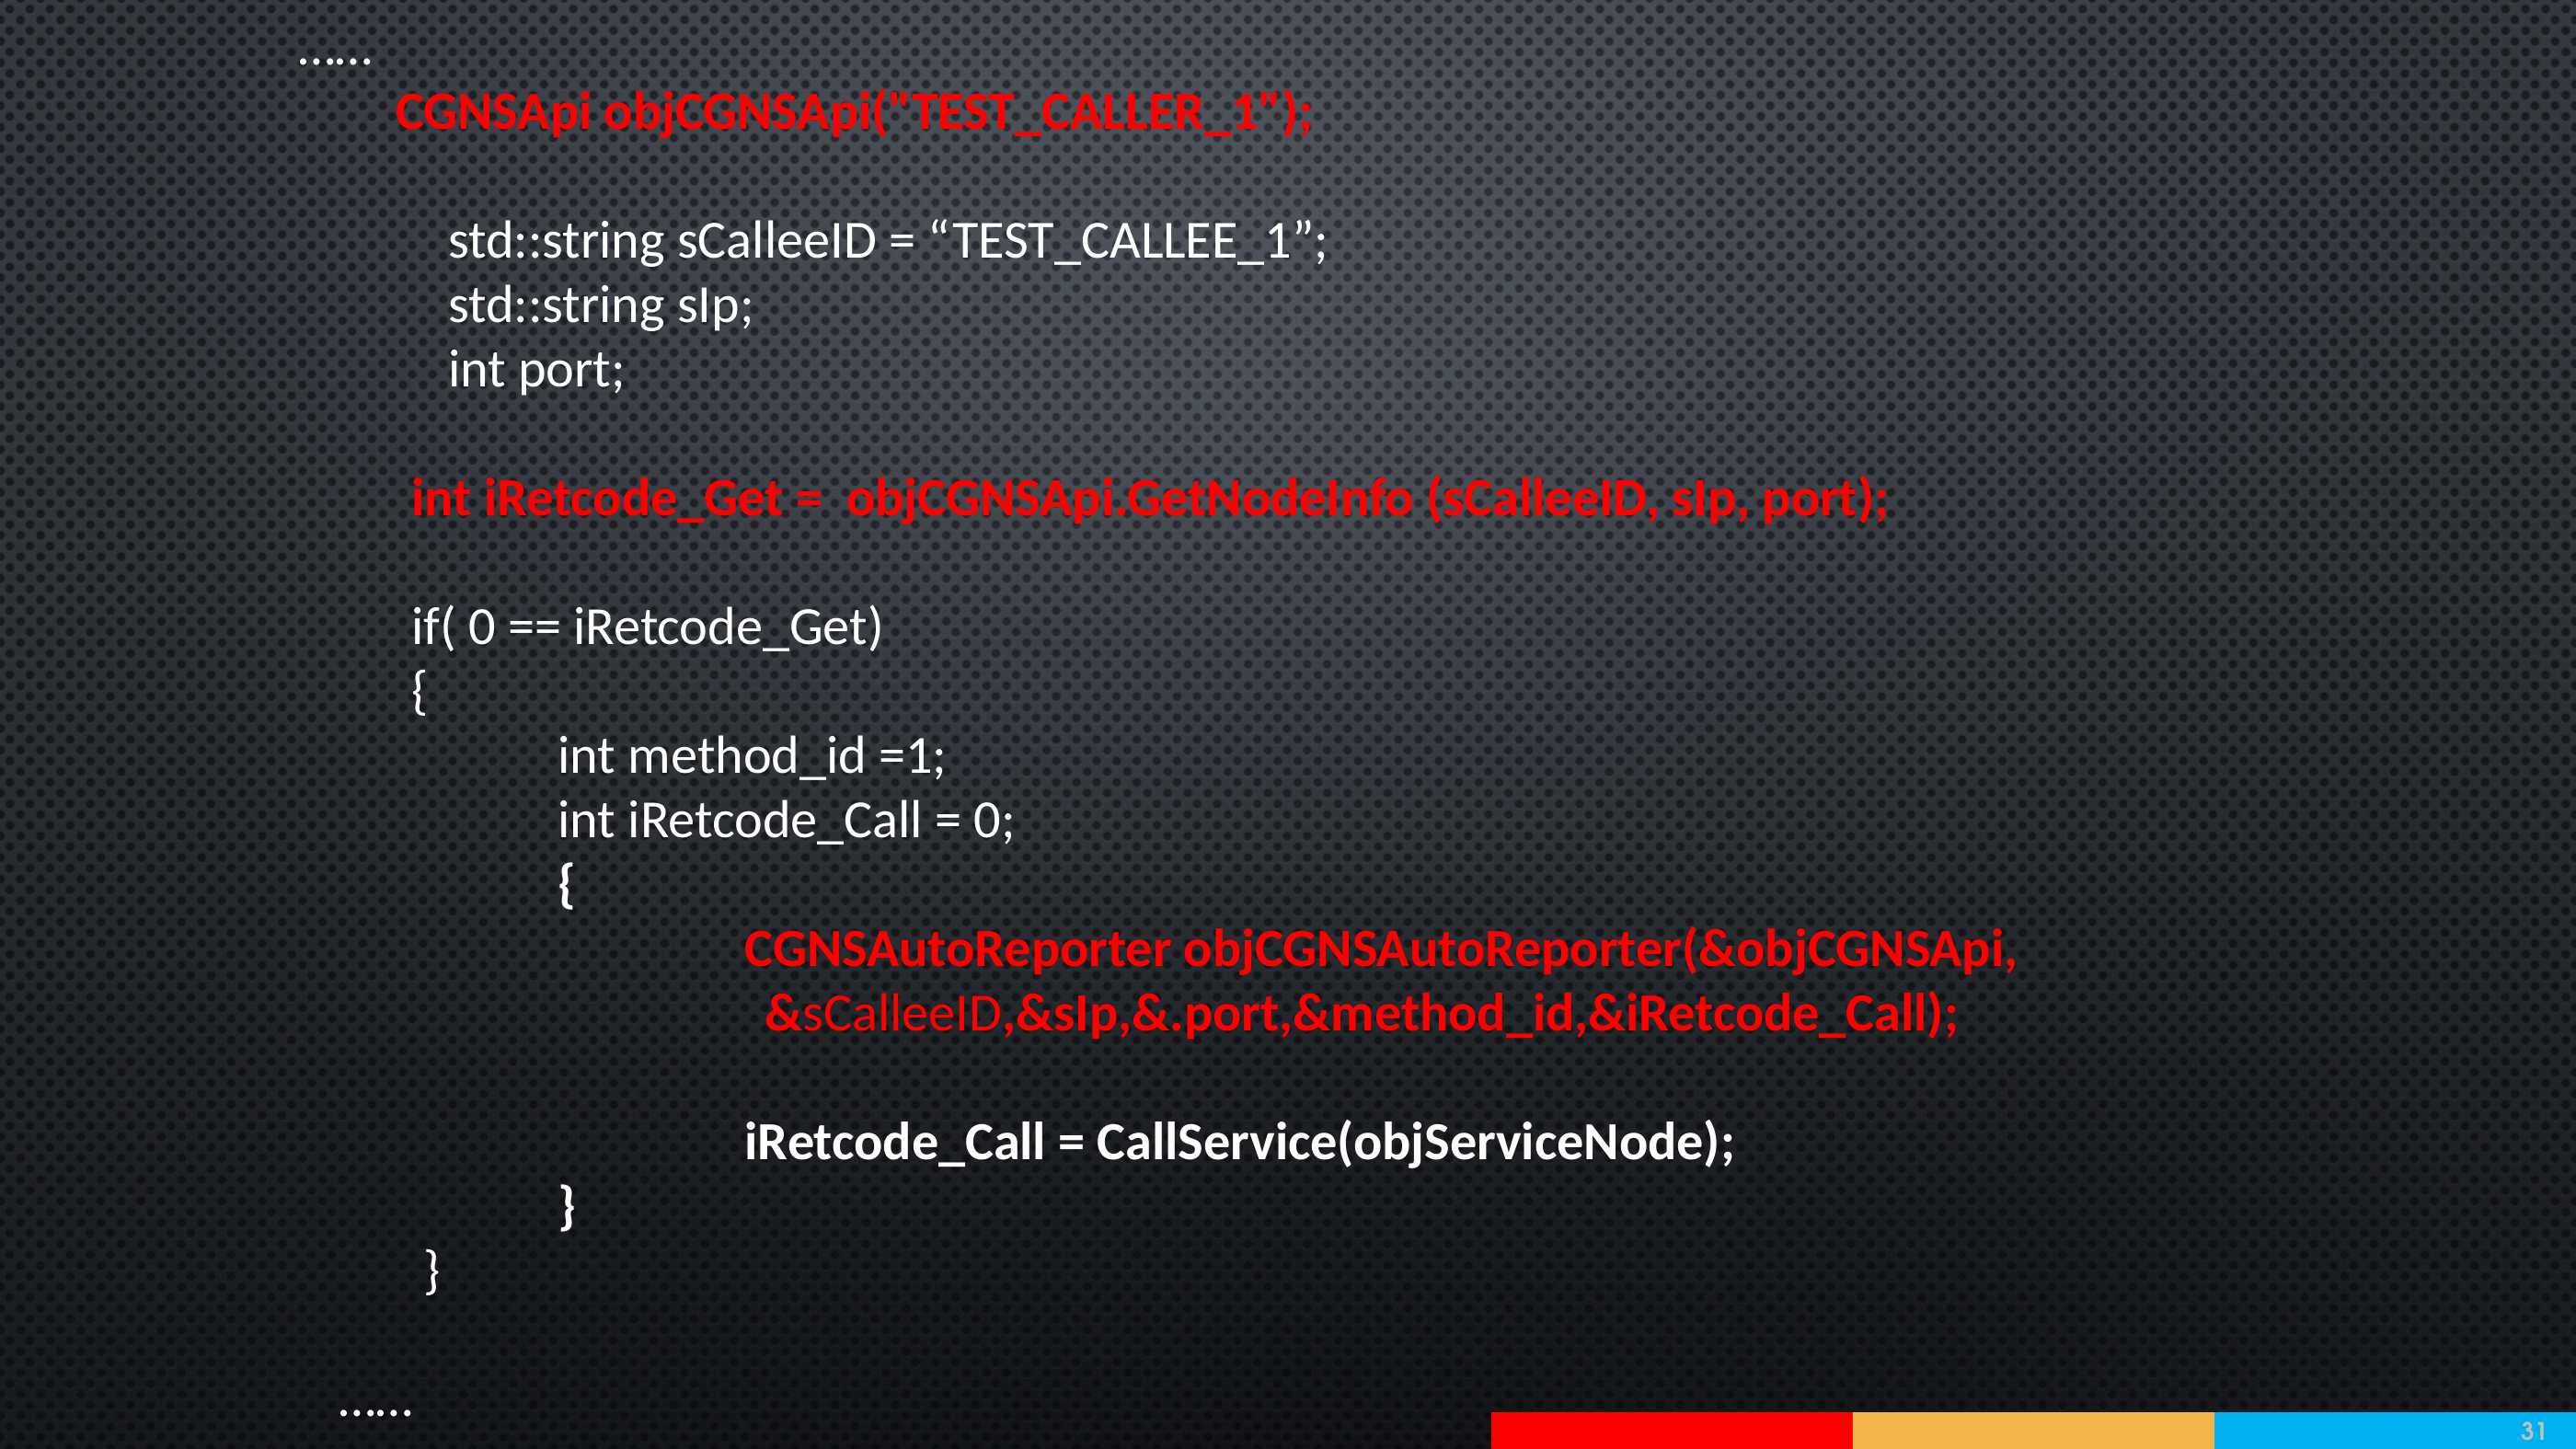

……
        CGNSApi objCGNSApi("TEST_CALLER_1");

         std::string sCalleeID = “TEST_CALLEE_1”;
         std::string sIp;
         int port;

      int iRetcode_Get =  objCGNSApi.GetNodeInfo (sCalleeID, sIp, port);

      if( 0 == iRetcode_Get)
      {
	          int method_id =1;
	          int iRetcode_Call = 0;
	          {
		              CGNSAutoReporter objCGNSAutoReporter(&objCGNSApi,
                                   &sCalleeID,&sIp,&.port,&method_id,&iRetcode_Call);

		              iRetcode_Call = CallService(objServiceNode);
	          }
       }

……